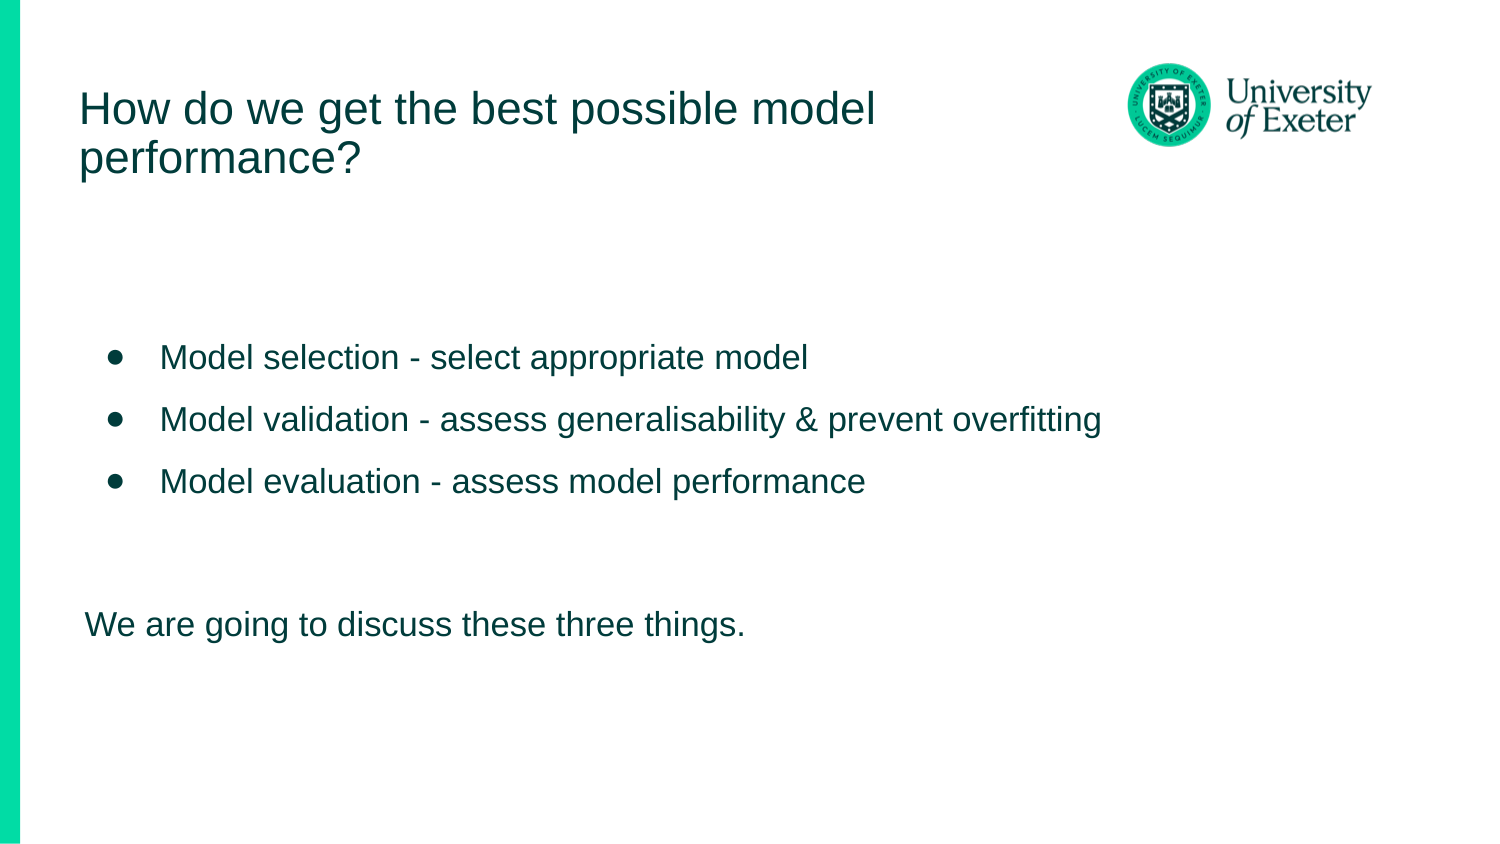

# How do we get the best possible model performance?

Model selection - select appropriate model
Model validation - assess generalisability & prevent overfitting
Model evaluation - assess model performance

We are going to discuss these three things.